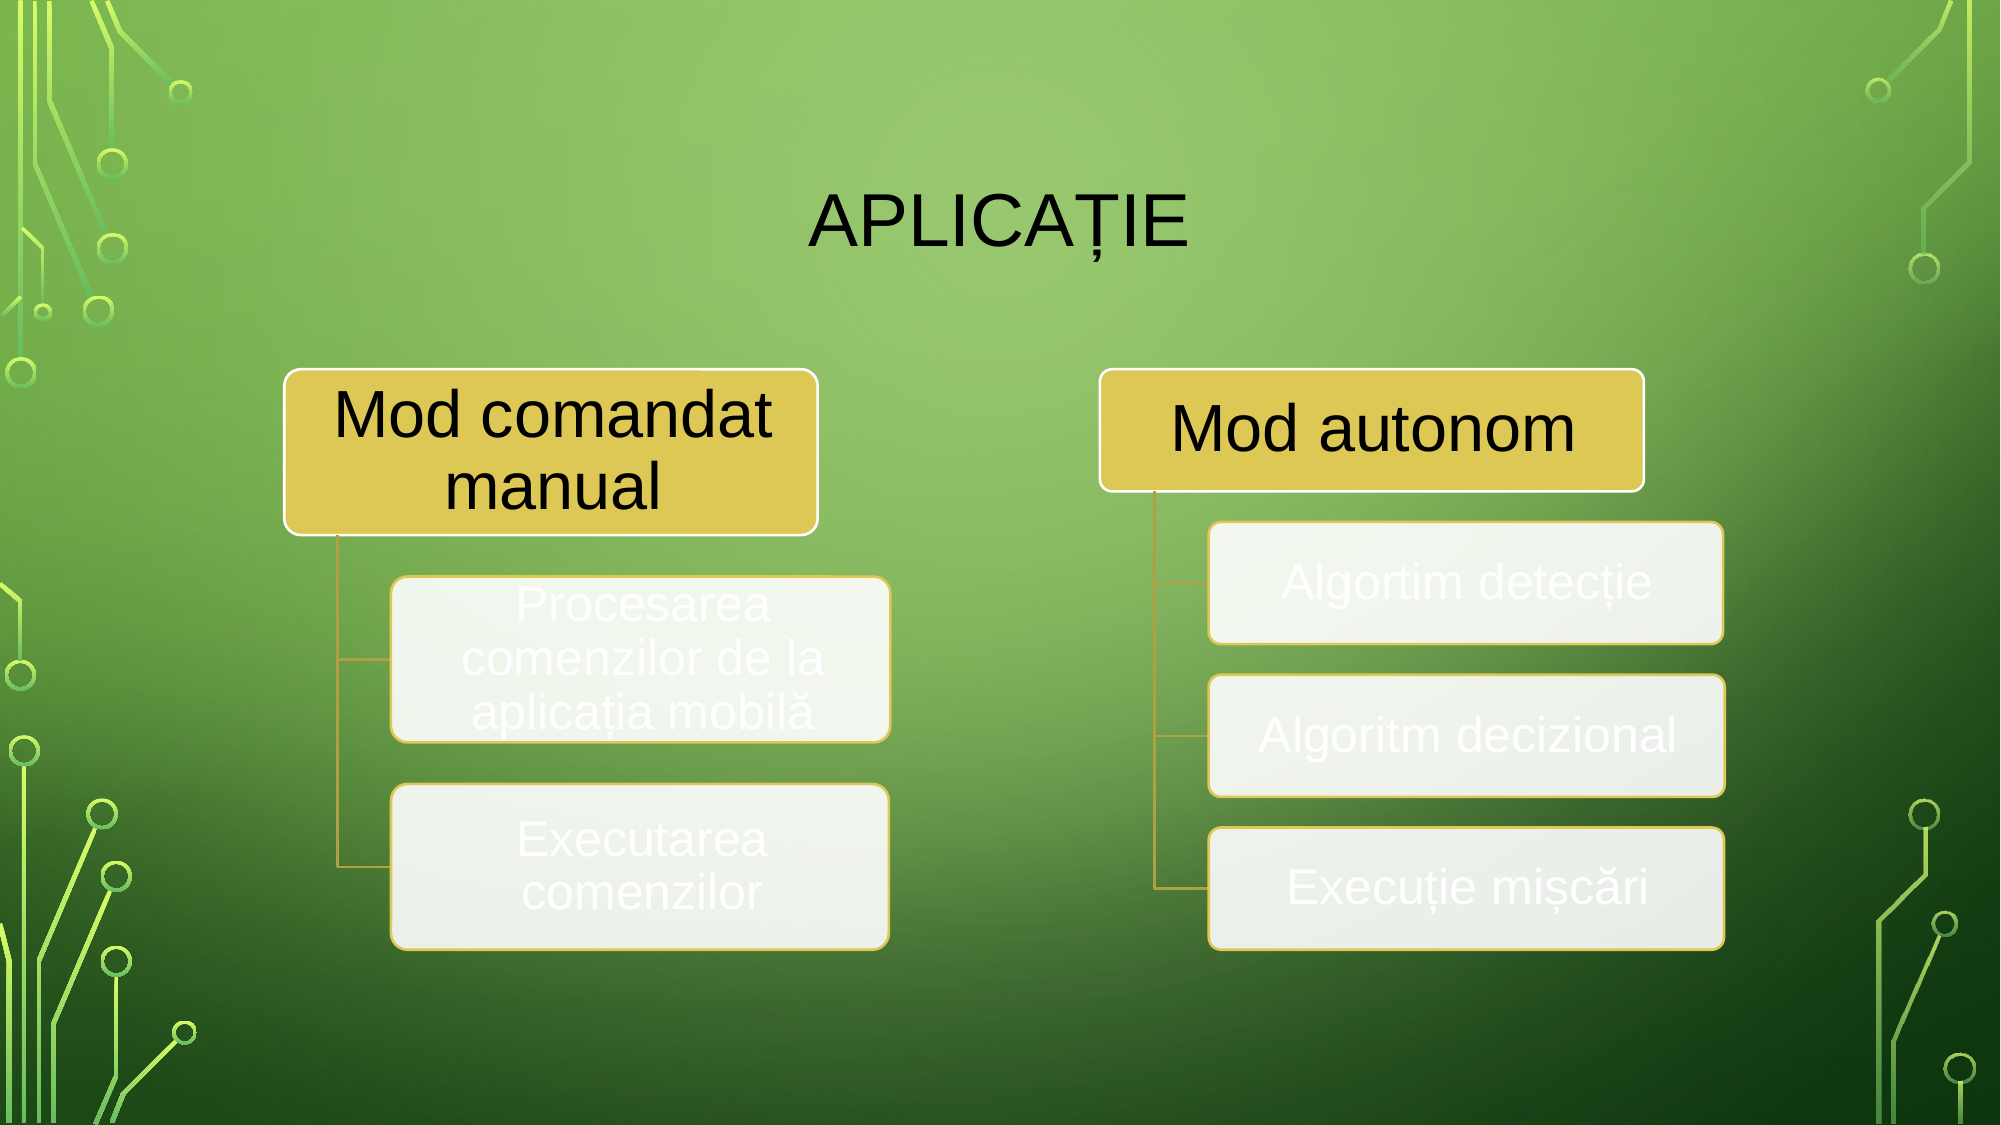

# Aplicație
Mod comandat manual
Procesarea comenzilor de la aplicația mobilă
Executarea comenzilor
Mod autonom
Algortim detecție
Algoritm decizional
Execuție mișcări